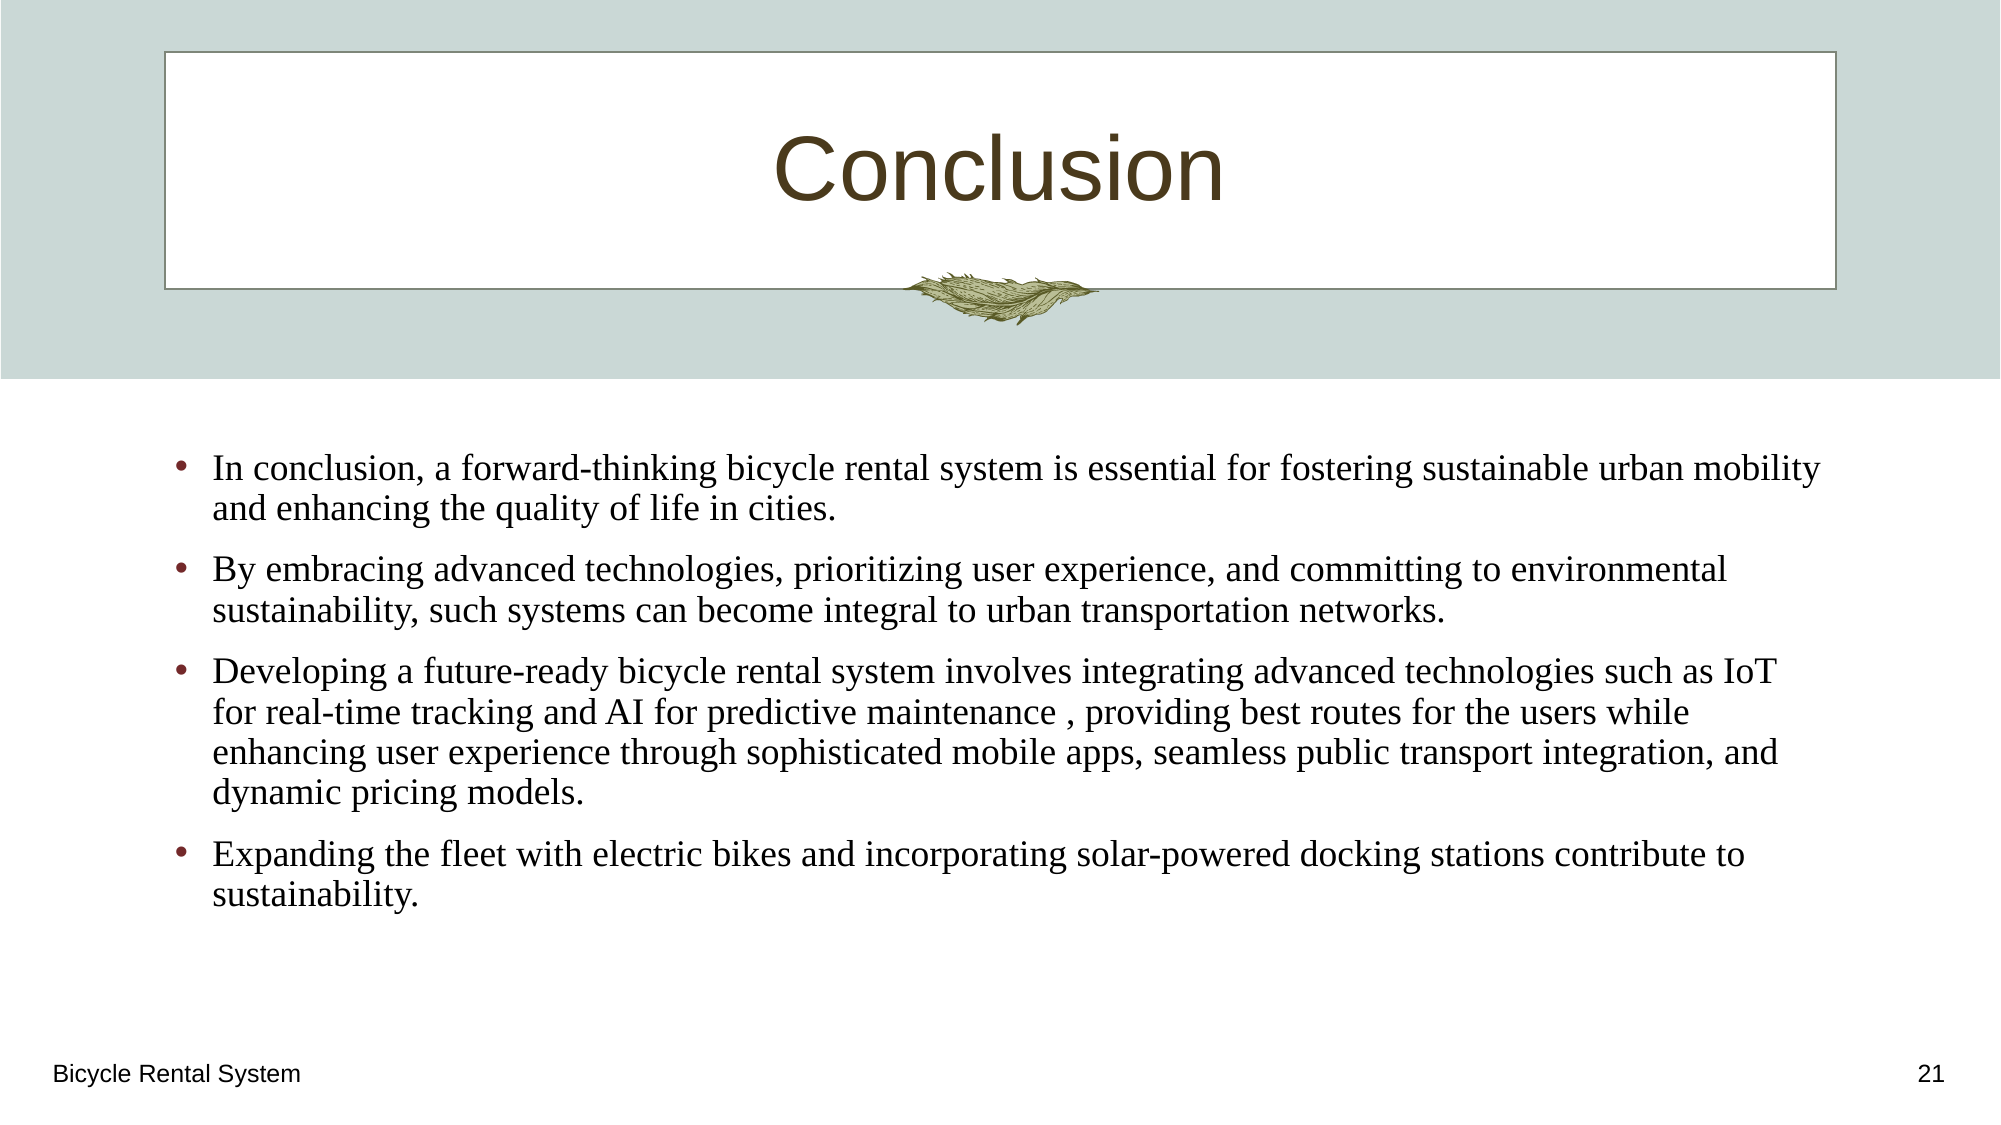

# Conclusion
In conclusion, a forward-thinking bicycle rental system is essential for fostering sustainable urban mobility and enhancing the quality of life in cities.
By embracing advanced technologies, prioritizing user experience, and committing to environmental sustainability, such systems can become integral to urban transportation networks.
Developing a future-ready bicycle rental system involves integrating advanced technologies such as IoT for real-time tracking and AI for predictive maintenance , providing best routes for the users while enhancing user experience through sophisticated mobile apps, seamless public transport integration, and dynamic pricing models.
Expanding the fleet with electric bikes and incorporating solar-powered docking stations contribute to sustainability.
Bicycle Rental System
21